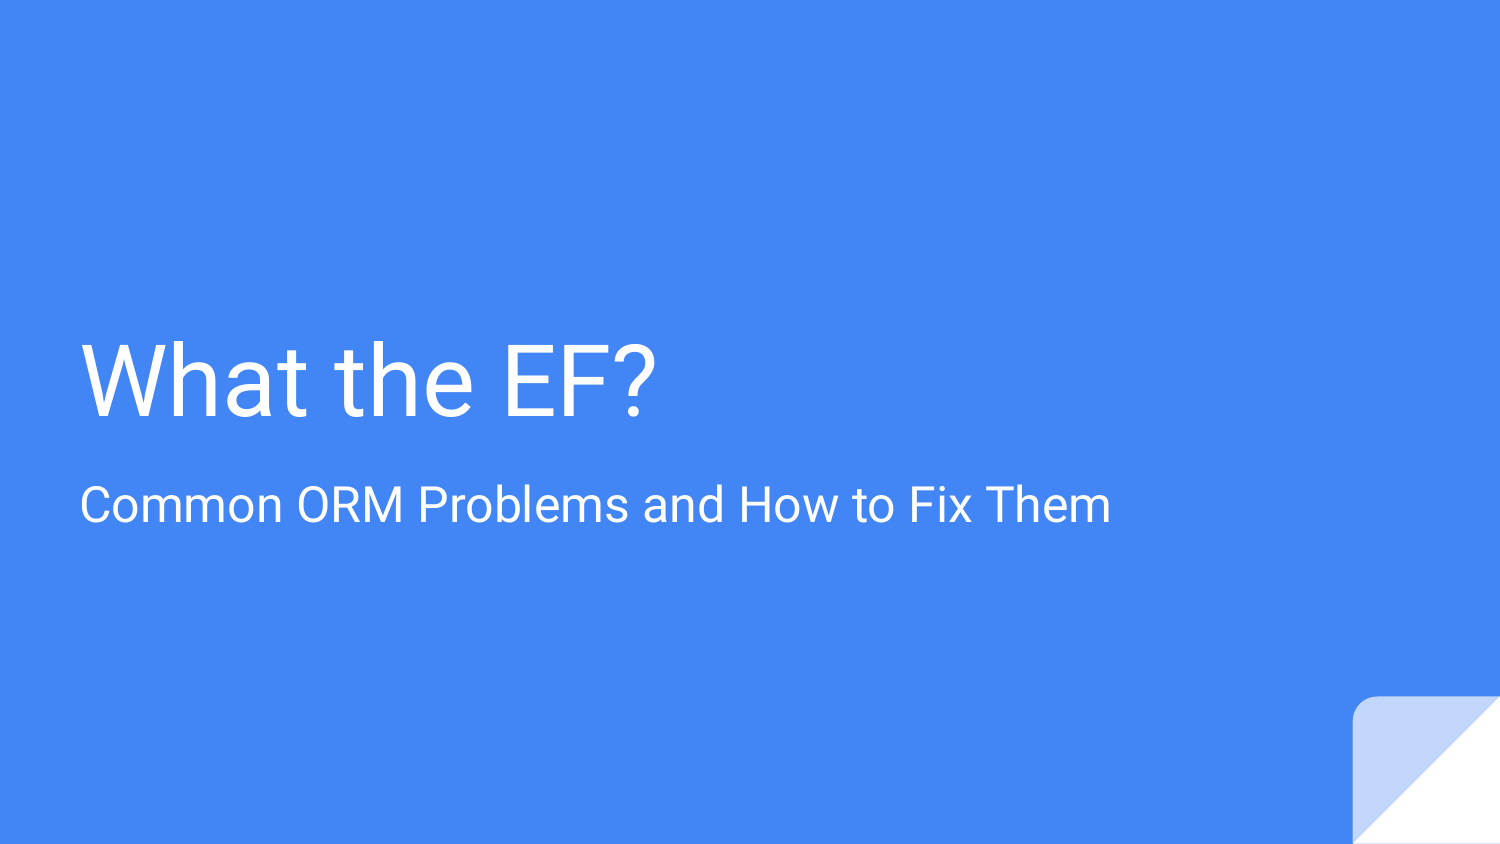

# What the EF?
Common ORM Problems and How to Fix Them